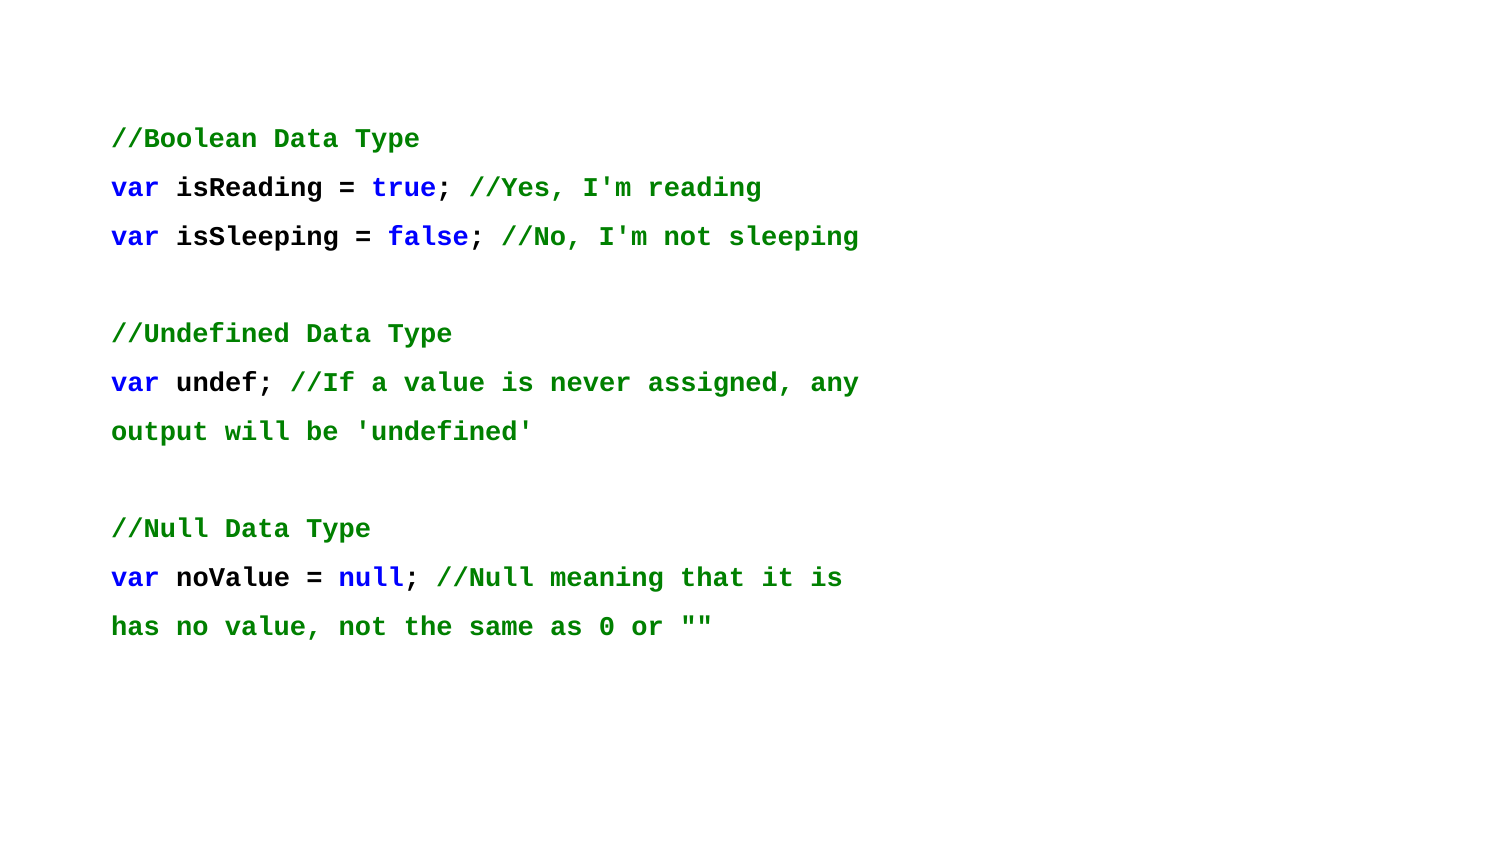

//Boolean Data Type
var isReading = true; //Yes, I'm reading
var isSleeping = false; //No, I'm not sleeping

//Undefined Data Type
var undef; //If a value is never assigned, any output will be 'undefined'

//Null Data Type
var noValue = null; //Null meaning that it is has no value, not the same as 0 or ""